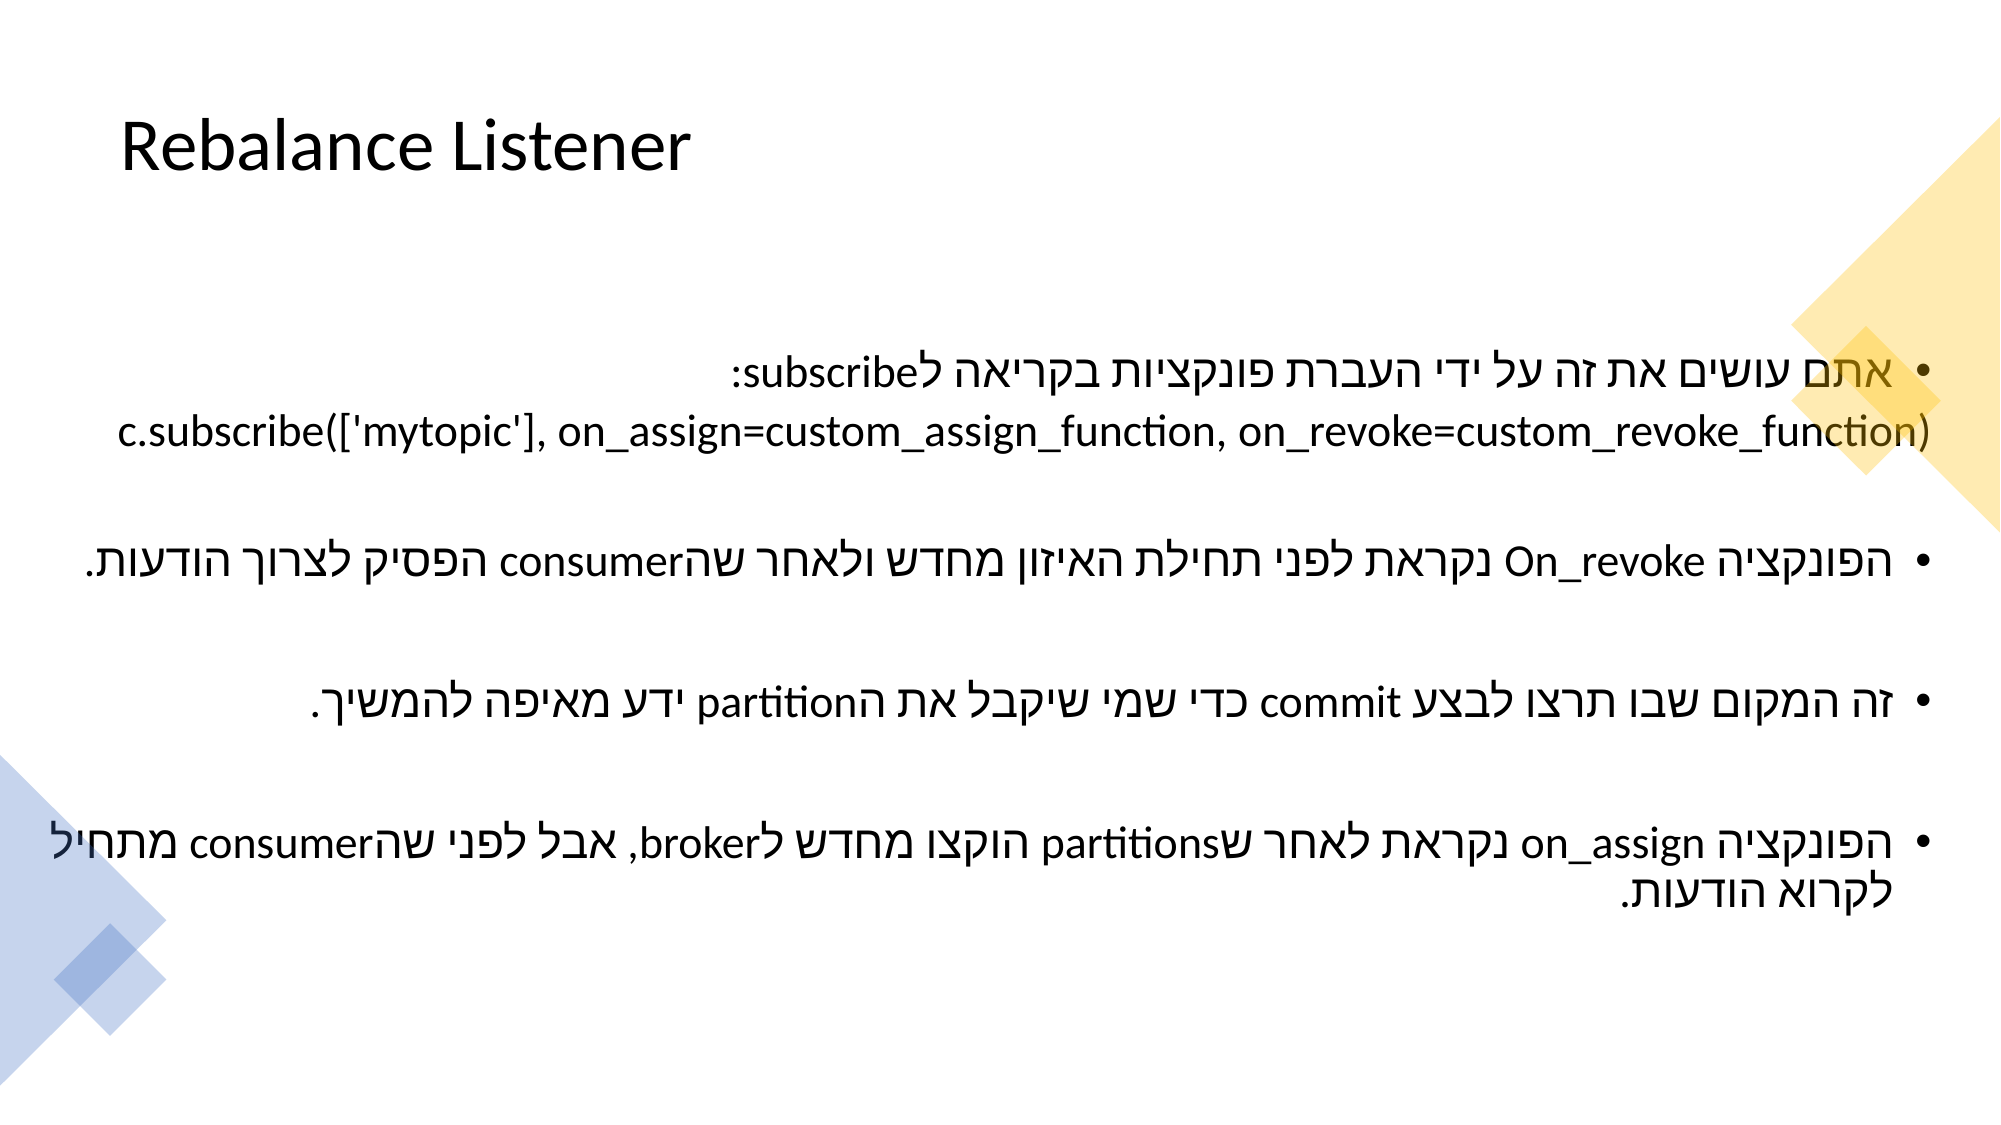

# Rebalance Listener

אתם עושים את זה על ידי העברת פונקציות בקריאה לsubscribe:
c.subscribe(['mytopic'], on_assign=custom_assign_function, on_revoke=custom_revoke_function)

הפונקציה On_revoke נקראת לפני תחילת האיזון מחדש ולאחר שהconsumer הפסיק לצרוך הודעות.

זה המקום שבו תרצו לבצע commit כדי שמי שיקבל את הpartition ידע מאיפה להמשיך.

הפונקציה on_assign נקראת לאחר שpartitions הוקצו מחדש לbroker, אבל לפני שהconsumer מתחיל לקרוא הודעות.